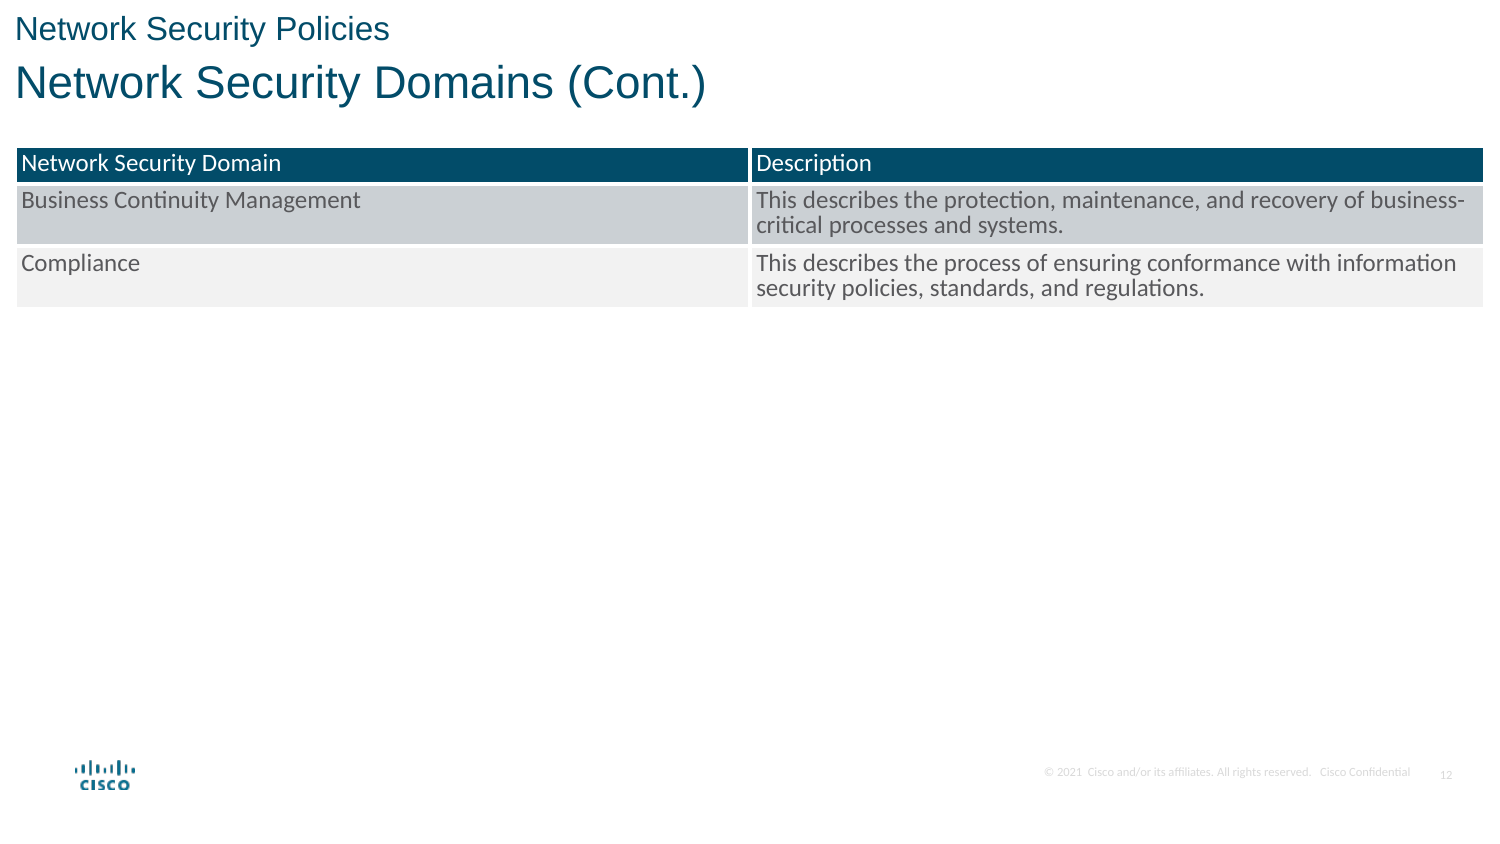

Network Security Policies
Network Security Domains (Cont.)
| Network Security Domain | Description |
| --- | --- |
| Business Continuity Management | This describes the protection, maintenance, and recovery of business-critical processes and systems. |
| Compliance | This describes the process of ensuring conformance with information security policies, standards, and regulations. |
12